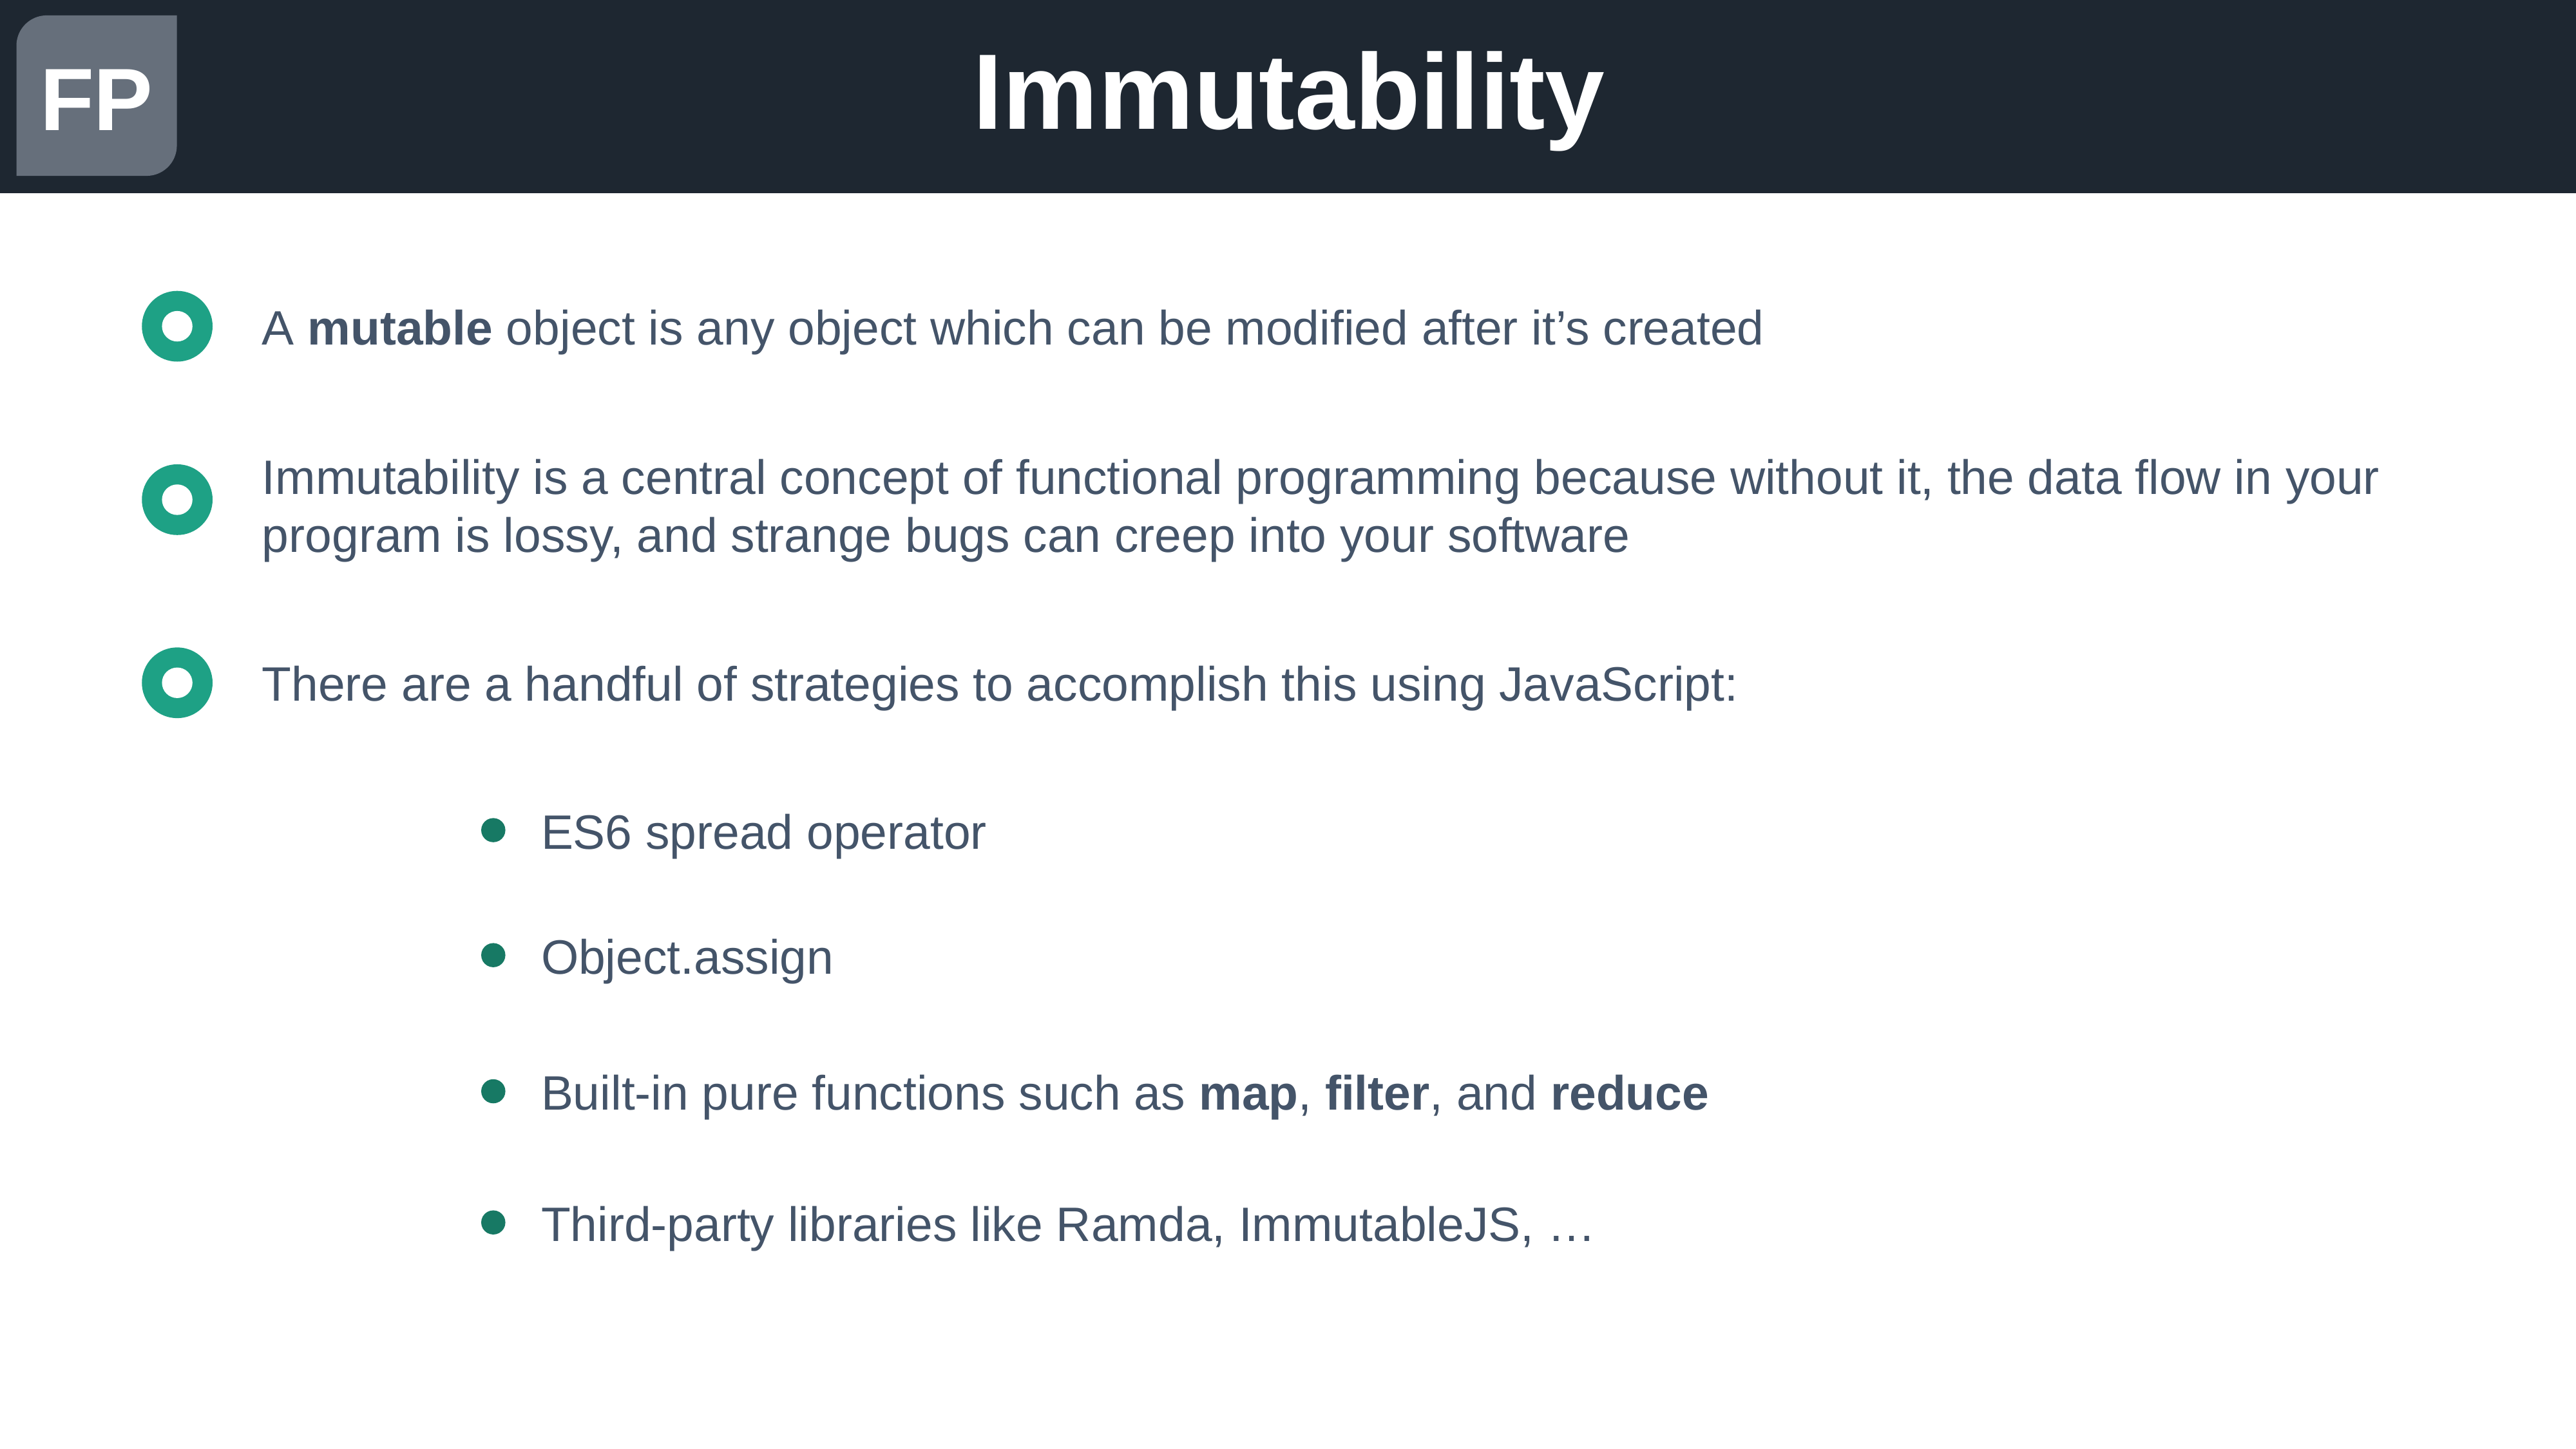

Immutability
FP
A mutable object is any object which can be modified after it’s created

Immutability is a central concept of functional programming because without it, the data flow in your program is lossy, and strange bugs can creep into your software

There are a handful of strategies to accomplish this using JavaScript:

ES6 spread operator

Object.assign

Built-in pure functions such as map, filter, and reduce

Third-party libraries like Ramda, ImmutableJS, …